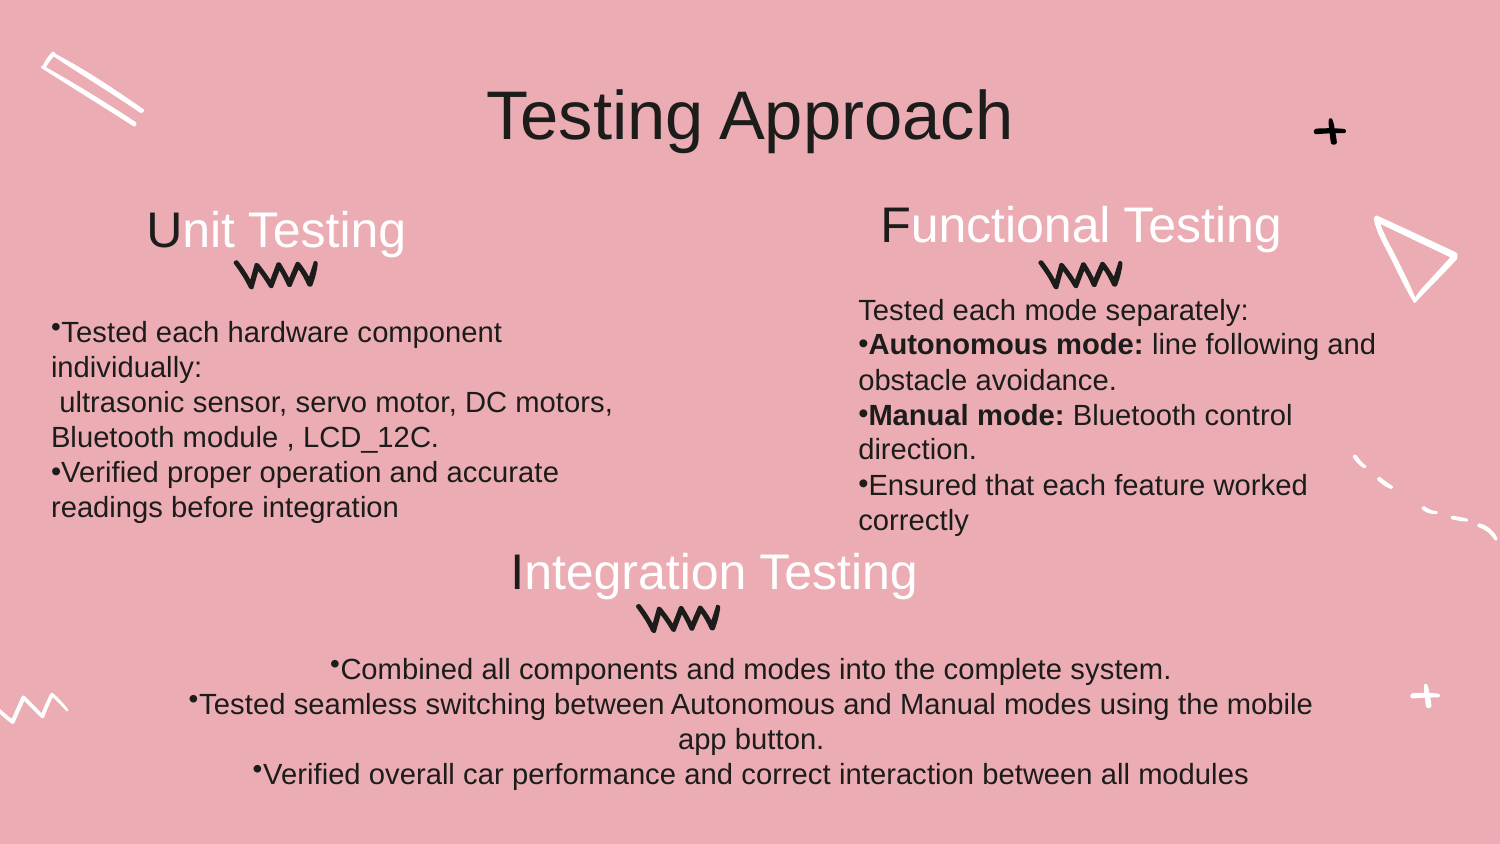

Testing Approach
Functional Testing
# Unit Testing

Tested each mode separately:
Autonomous mode: line following and obstacle avoidance.
Manual mode: Bluetooth control direction.
Ensured that each feature worked correctly
Tested each hardware component individually:
 ultrasonic sensor, servo motor, DC motors, Bluetooth module , LCD_12C.
Verified proper operation and accurate readings before integration
Integration Testing

Combined all components and modes into the complete system.
Tested seamless switching between Autonomous and Manual modes using the mobile app button.
Verified overall car performance and correct interaction between all modules